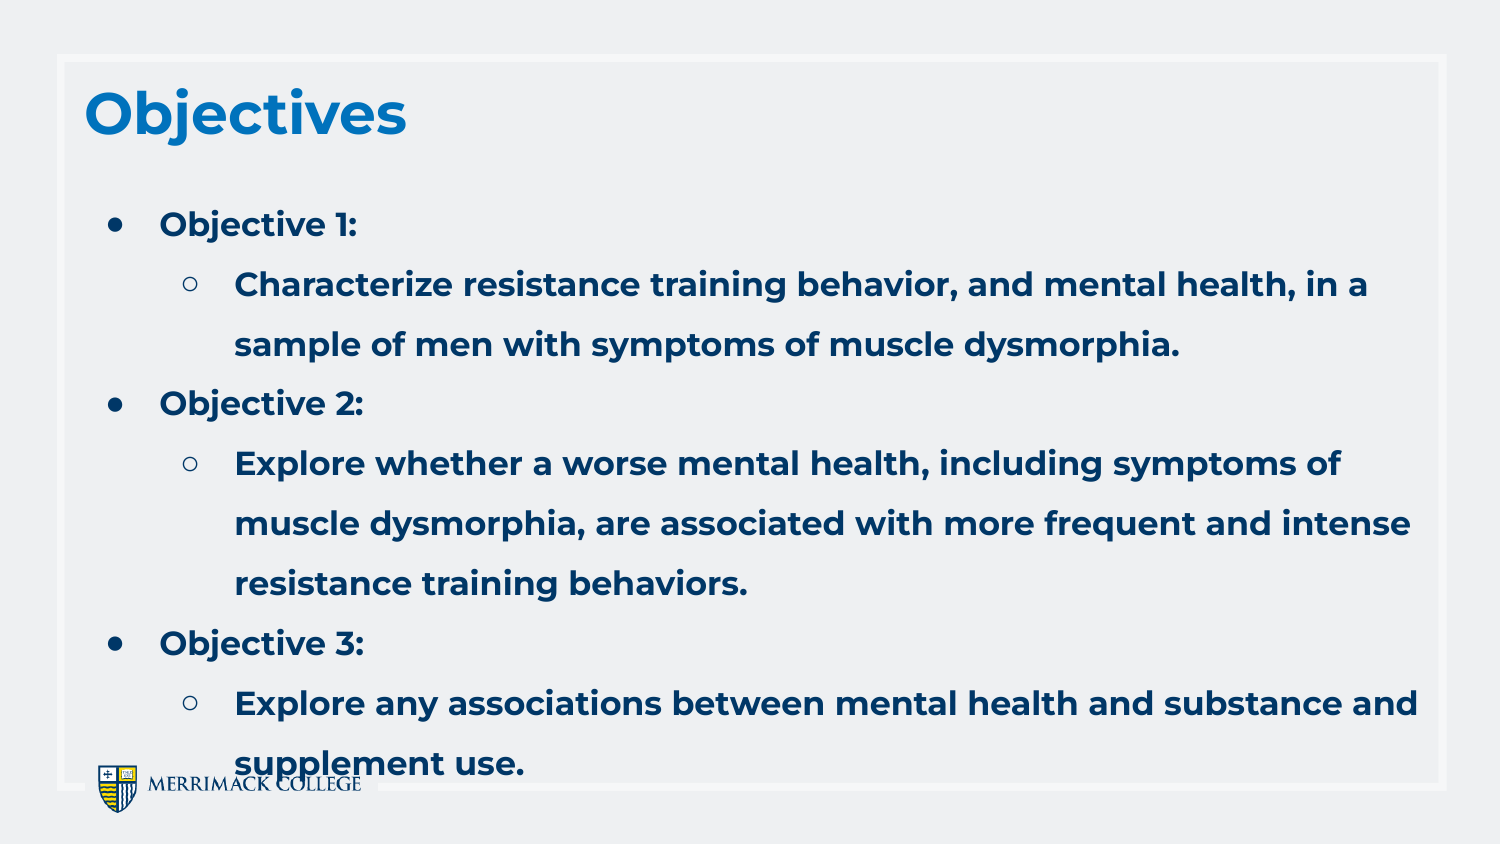

Objectives
Objective 1:
Characterize resistance training behavior, and mental health, in a sample of men with symptoms of muscle dysmorphia.
Objective 2:
Explore whether a worse mental health, including symptoms of muscle dysmorphia, are associated with more frequent and intense resistance training behaviors.
Objective 3:
Explore any associations between mental health and substance and supplement use.